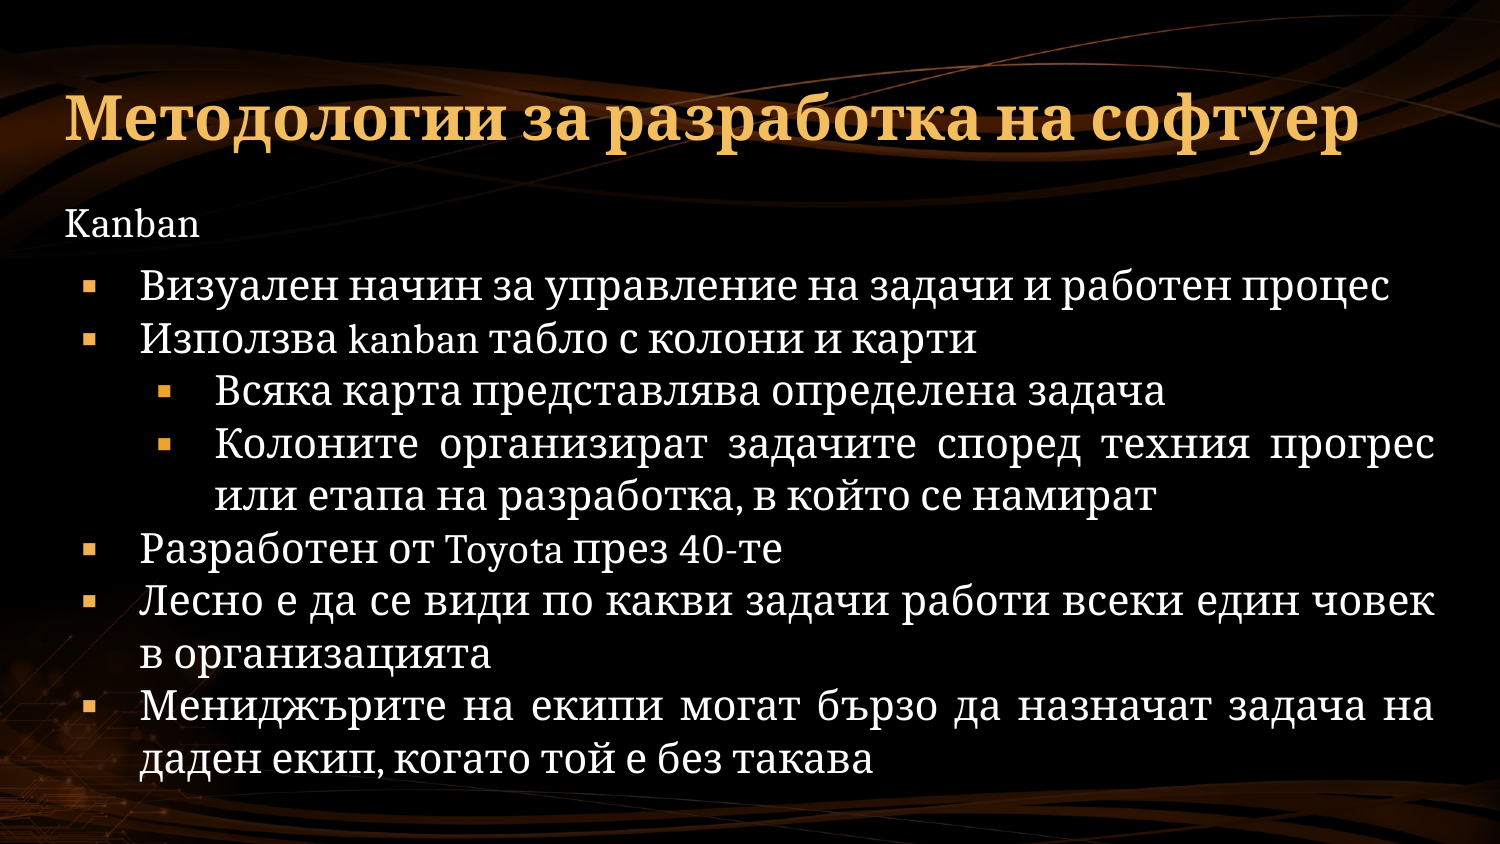

# Методологии за разработка на софтуер
Kanban
Визуален начин за управление на задачи и работен процес
Използва kanban табло с колони и карти
Всяка карта представлява определена задача
Колоните организират задачите според техния прогрес или етапа на разработка, в който се намират
Разработен от Toyota през 40-те
Лесно е да се види по какви задачи работи всеки един човек в организацията
Мениджърите на екипи могат бързо да назначат задача на даден екип, когато той е без такава